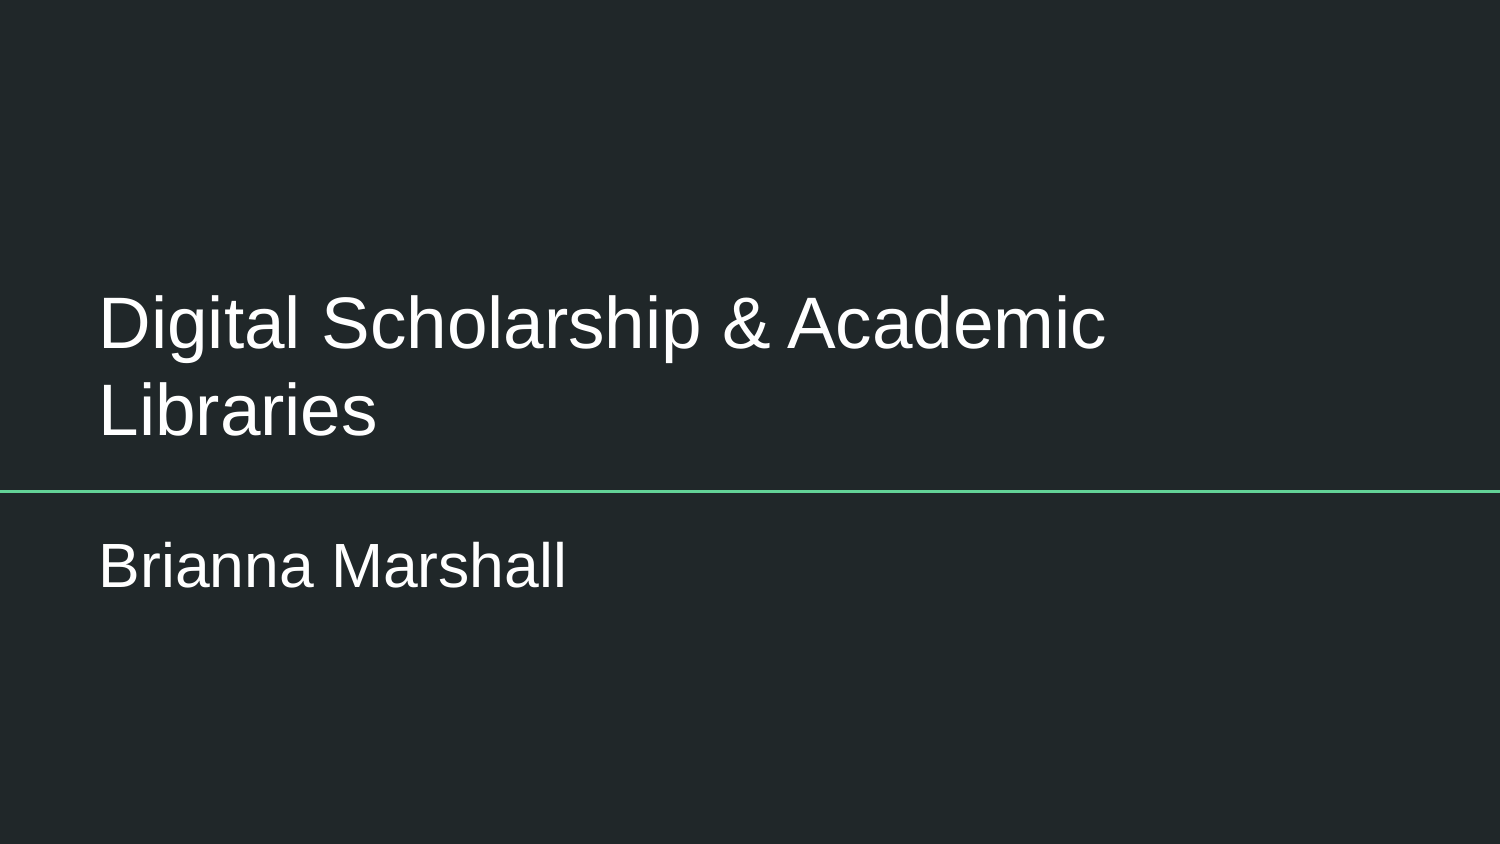

Digital Scholarship & Academic Libraries
# Brianna Marshall